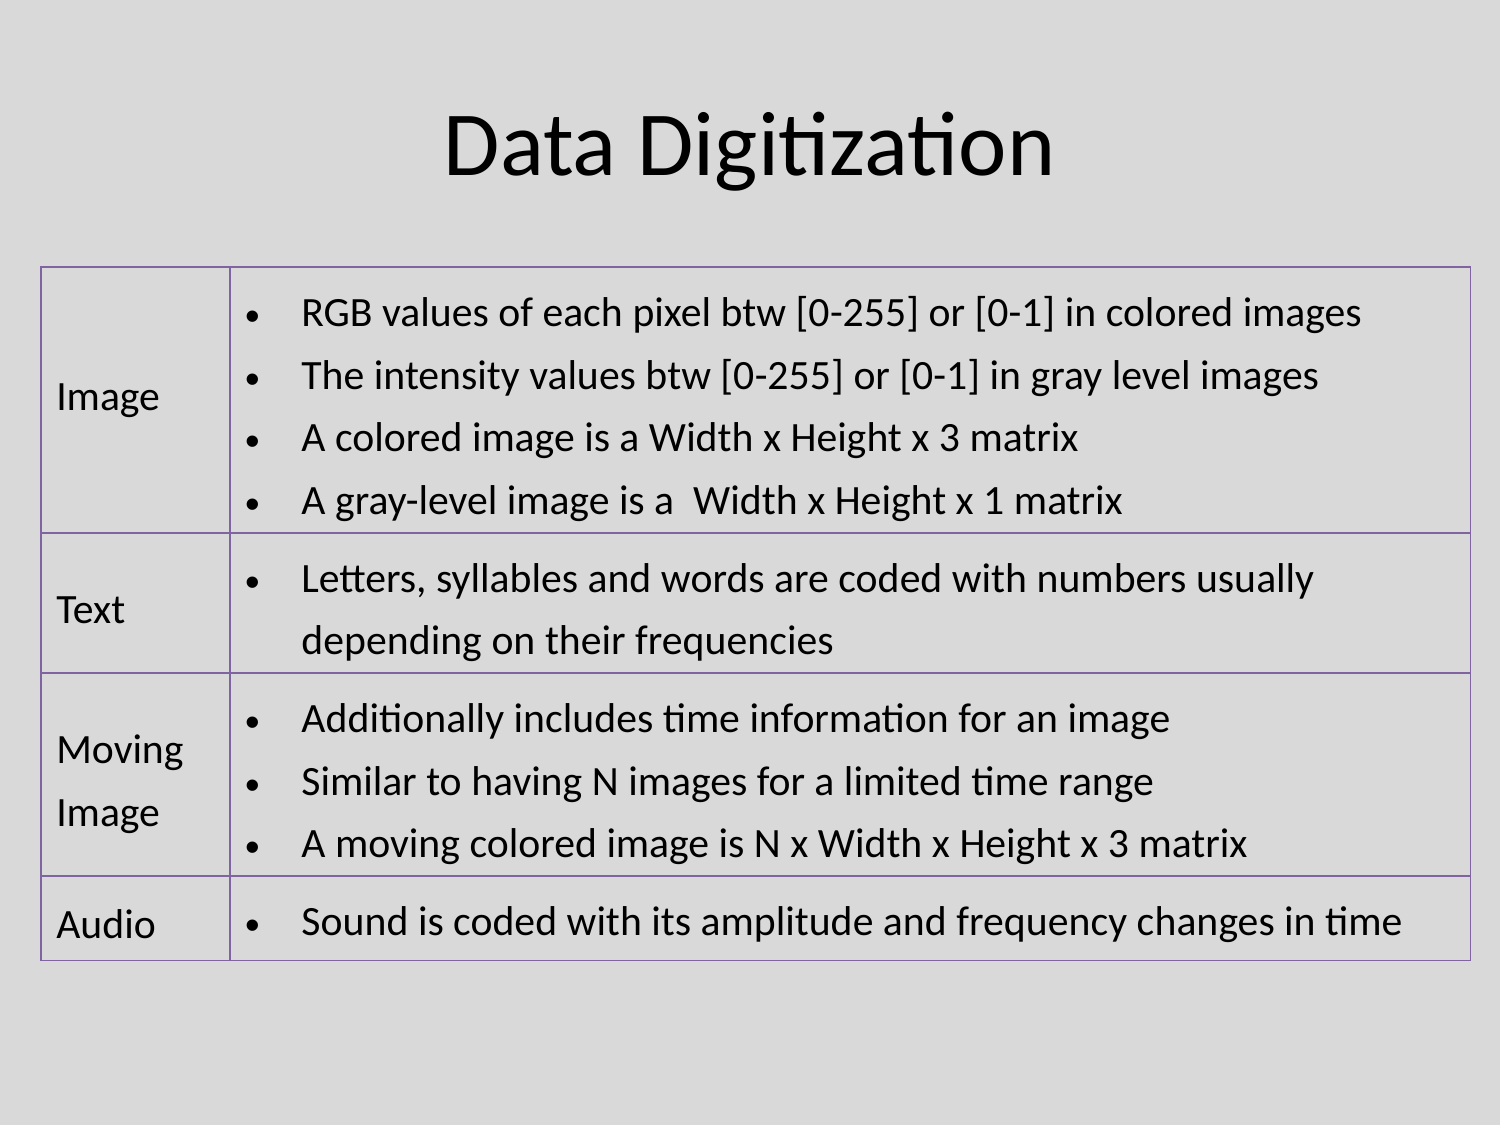

# Data Digitization
| Image | RGB values of each pixel btw [0-255] or [0-1] in colored images The intensity values btw [0-255] or [0-1] in gray level images A colored image is a Width x Height x 3 matrix A gray-level image is a Width x Height x 1 matrix |
| --- | --- |
| Text | Letters, syllables and words are coded with numbers usually depending on their frequencies |
| Moving Image | Additionally includes time information for an image Similar to having N images for a limited time range A moving colored image is N x Width x Height x 3 matrix |
| Audio | Sound is coded with its amplitude and frequency changes in time |